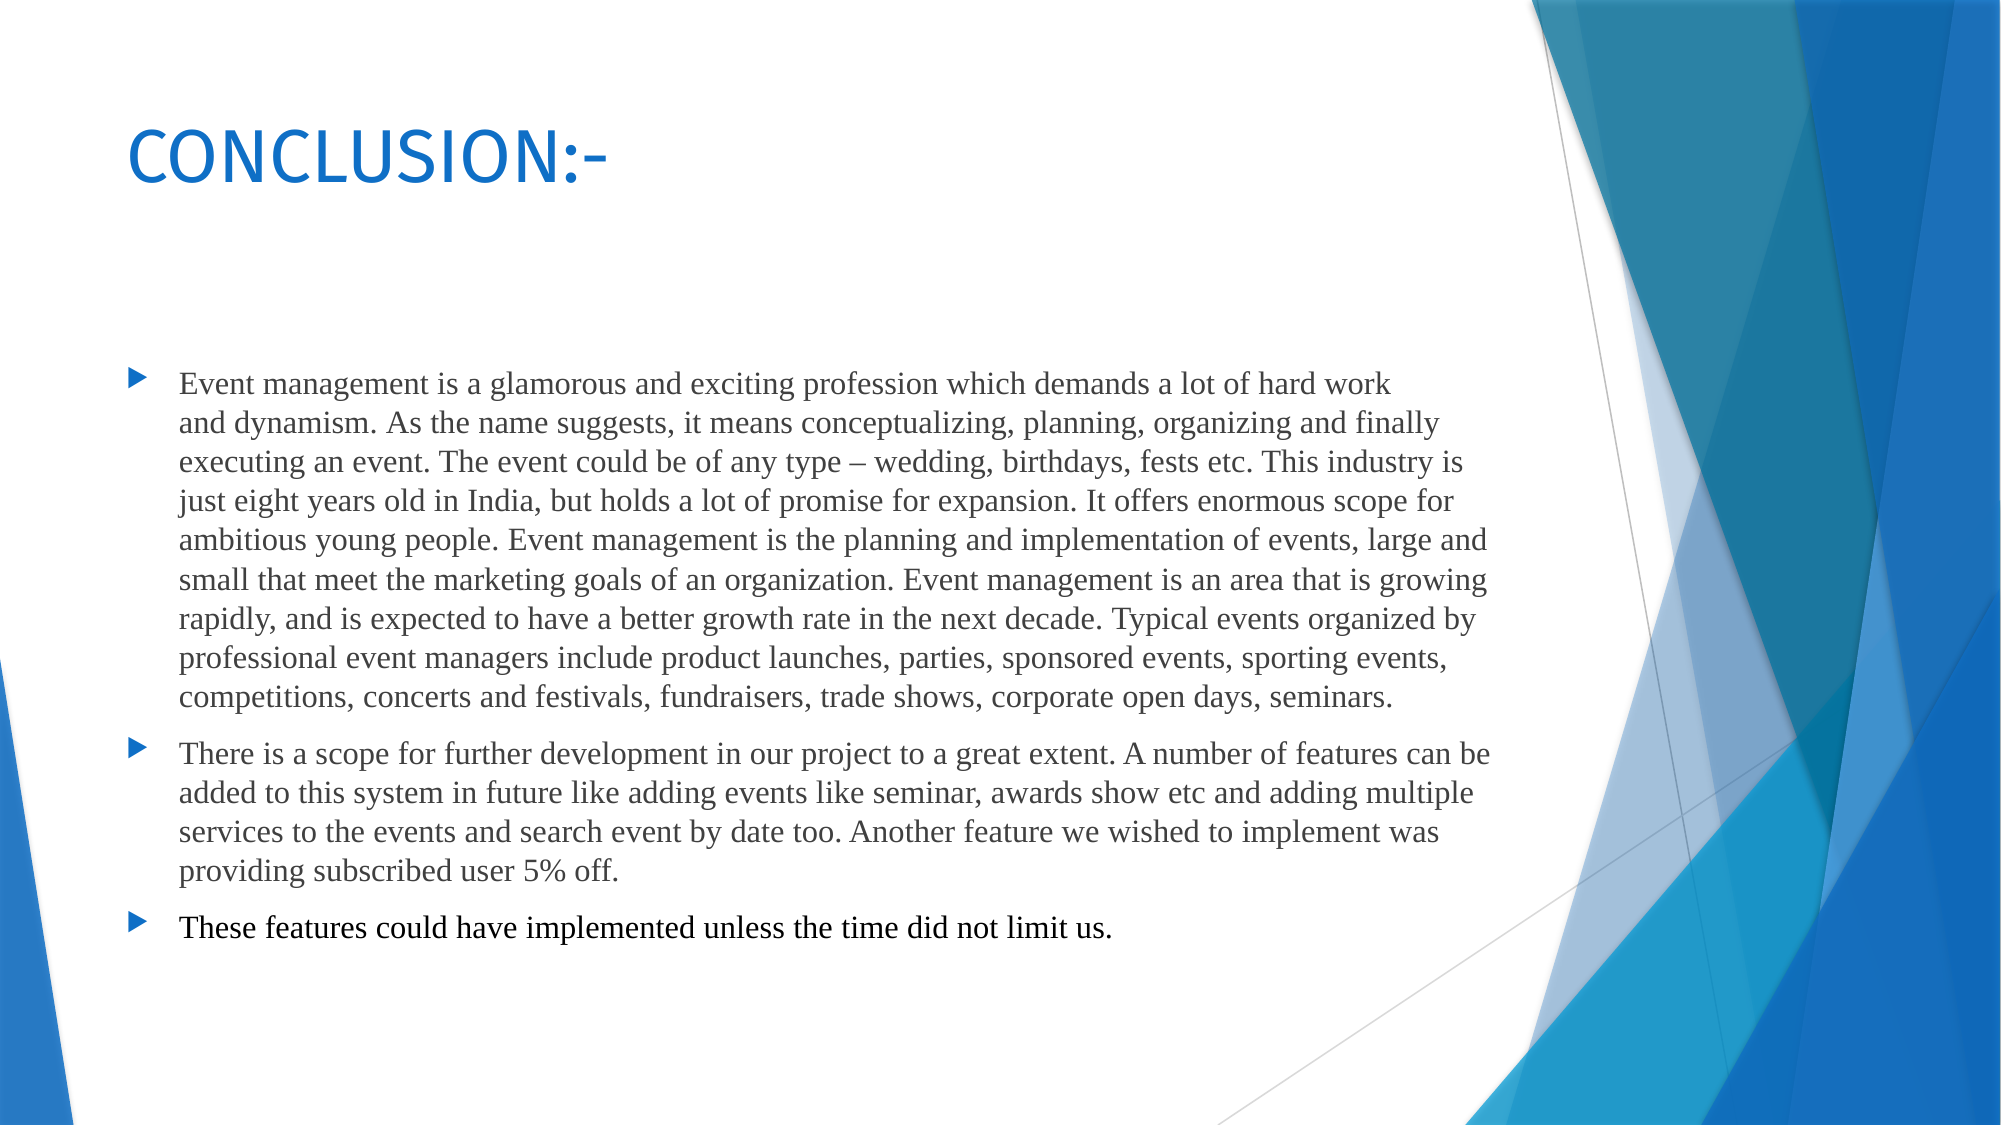

# CONCLUSION:-
Event management is a glamorous and exciting profession which demands a lot of hard work and dynamism. As the name suggests, it means conceptualizing, planning, organizing and finally executing an event. The event could be of any type – wedding, birthdays, fests etc. This industry is just eight years old in India, but holds a lot of promise for expansion. It offers enormous scope for ambitious young people. Event management is the planning and implementation of events, large and small that meet the marketing goals of an organization. Event management is an area that is growing rapidly, and is expected to have a better growth rate in the next decade. Typical events organized by professional event managers include product launches, parties, sponsored events, sporting events, competitions, concerts and festivals, fundraisers, trade shows, corporate open days, seminars.
There is a scope for further development in our project to a great extent. A number of features can be added to this system in future like adding events like seminar, awards show etc and adding multiple services to the events and search event by date too. Another feature we wished to implement was providing subscribed user 5% off.
These features could have implemented unless the time did not limit us.